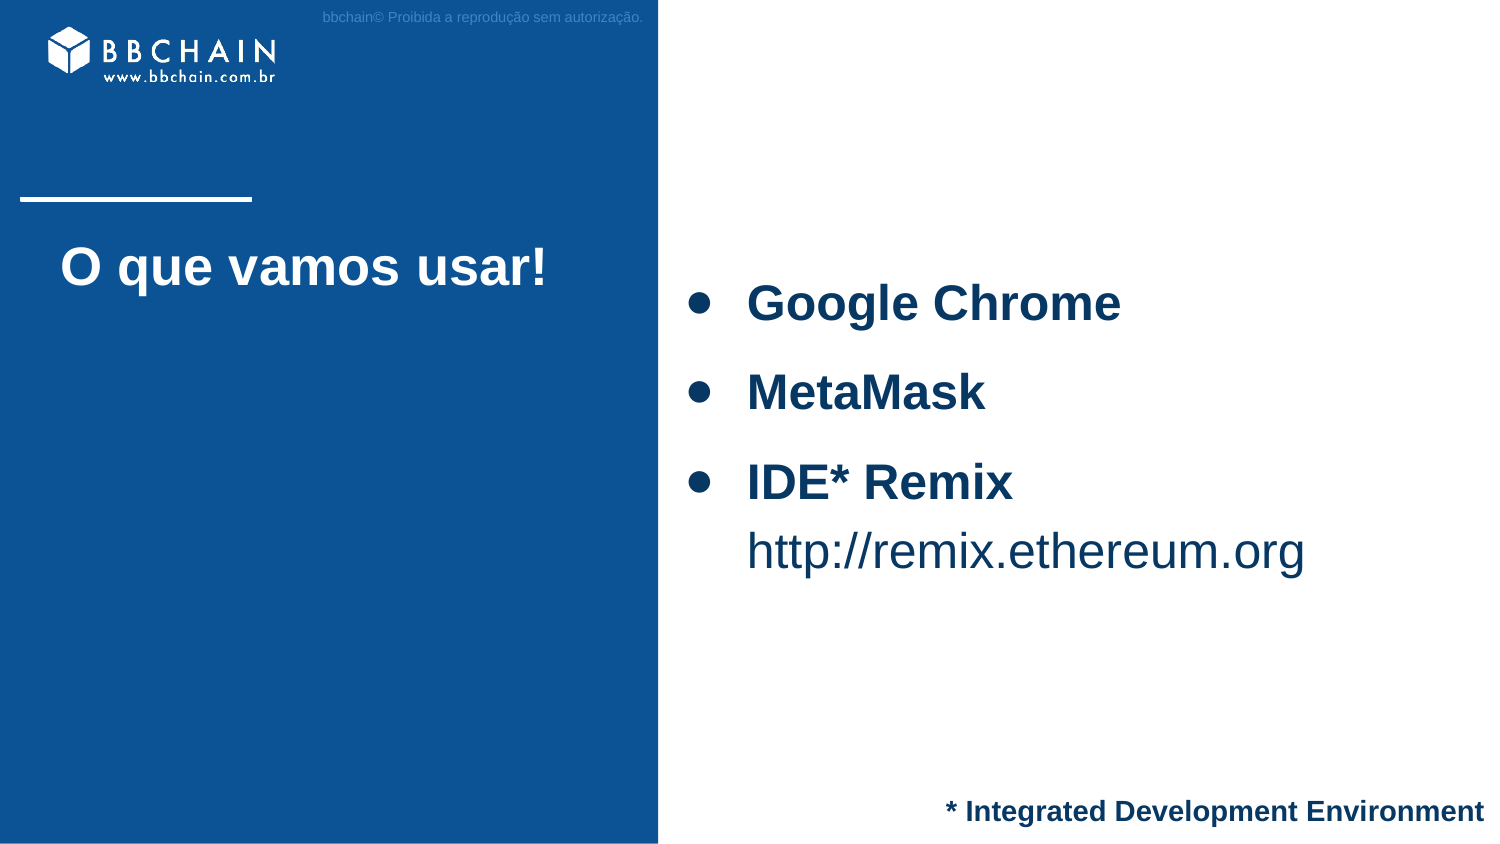

Google Chrome
MetaMask
IDE* Remix
http://remix.ethereum.org
# O que vamos usar!
* Integrated Development Environment